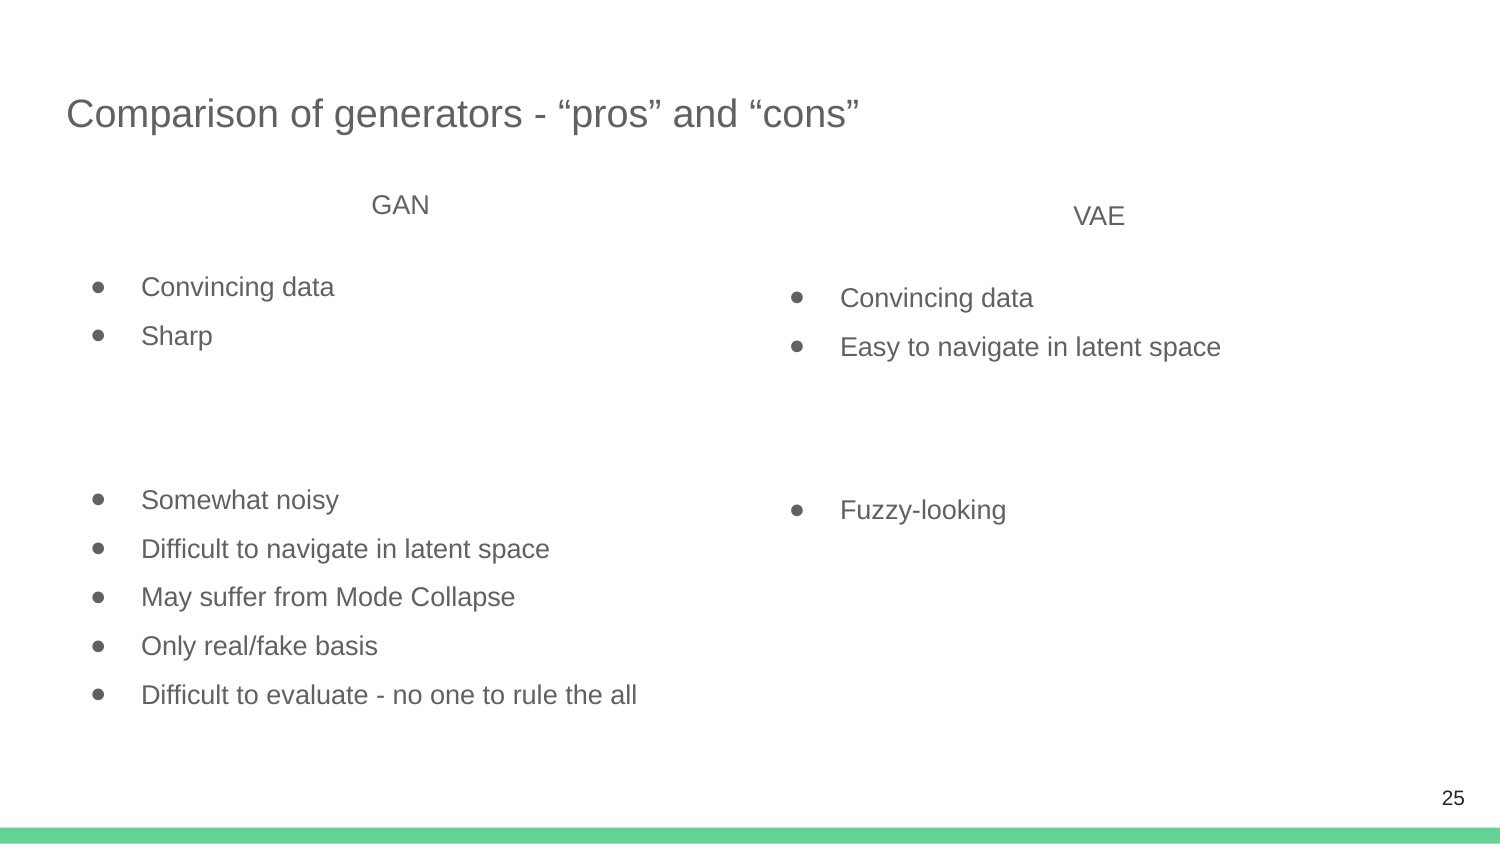

# Comparison of generators - “pros” and “cons”
GAN
Convincing data
Sharp

Somewhat noisy
Difficult to navigate in latent space
May suffer from Mode Collapse
Only real/fake basis
Difficult to evaluate - no one to rule the all
VAE
Convincing data
Easy to navigate in latent space

Fuzzy-looking
25